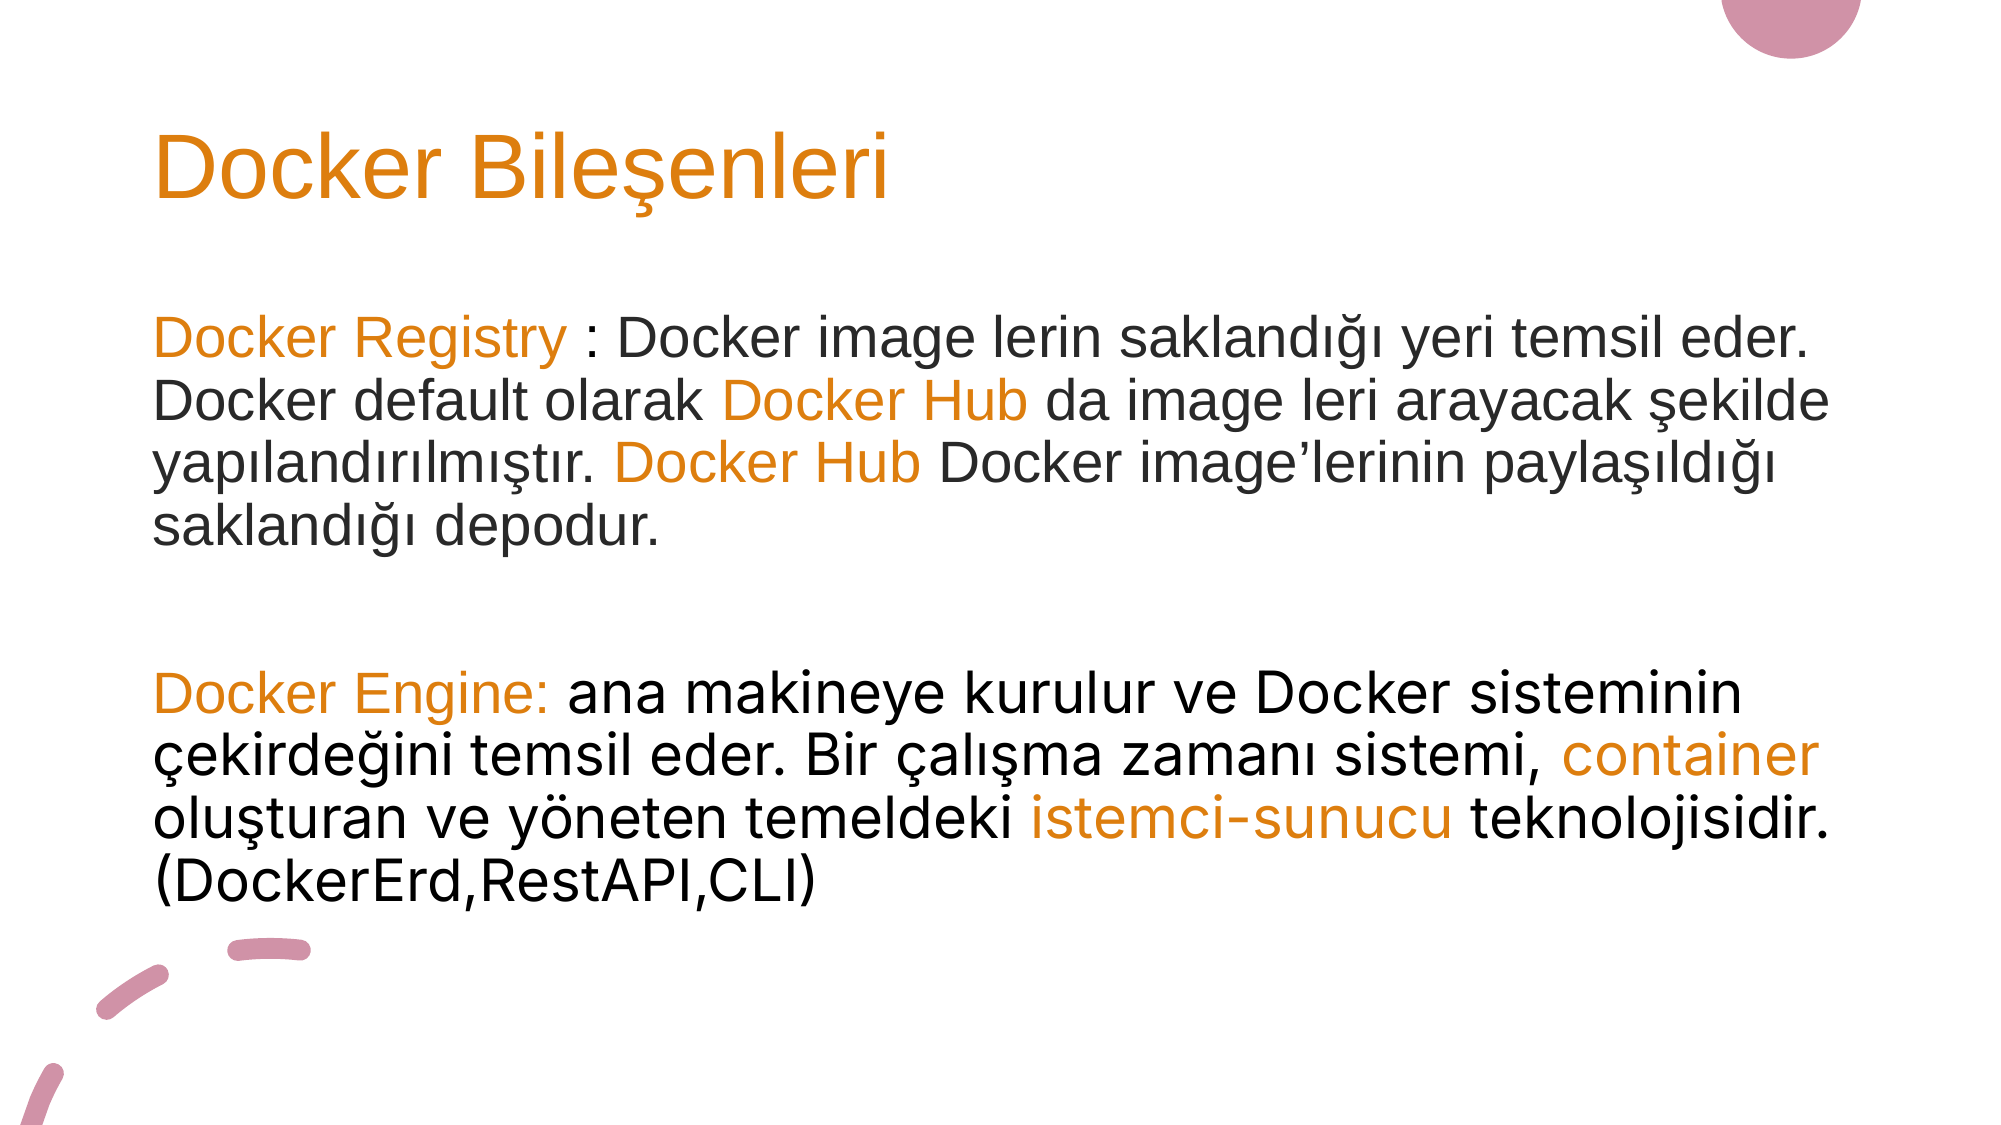

# Docker Bileşenleri
Docker Registry : Docker image lerin saklandığı yeri temsil eder. Docker default olarak Docker Hub da image leri arayacak şekilde yapılandırılmıştır. Docker Hub Docker image’lerinin paylaşıldığı saklandığı depodur.

Docker Engine: ana makineye kurulur ve Docker sisteminin çekirdeğini temsil eder. Bir çalışma zamanı sistemi, container oluşturan ve yöneten temeldeki istemci-sunucu teknolojisidir. (DockerErd,RestAPI,CLI)